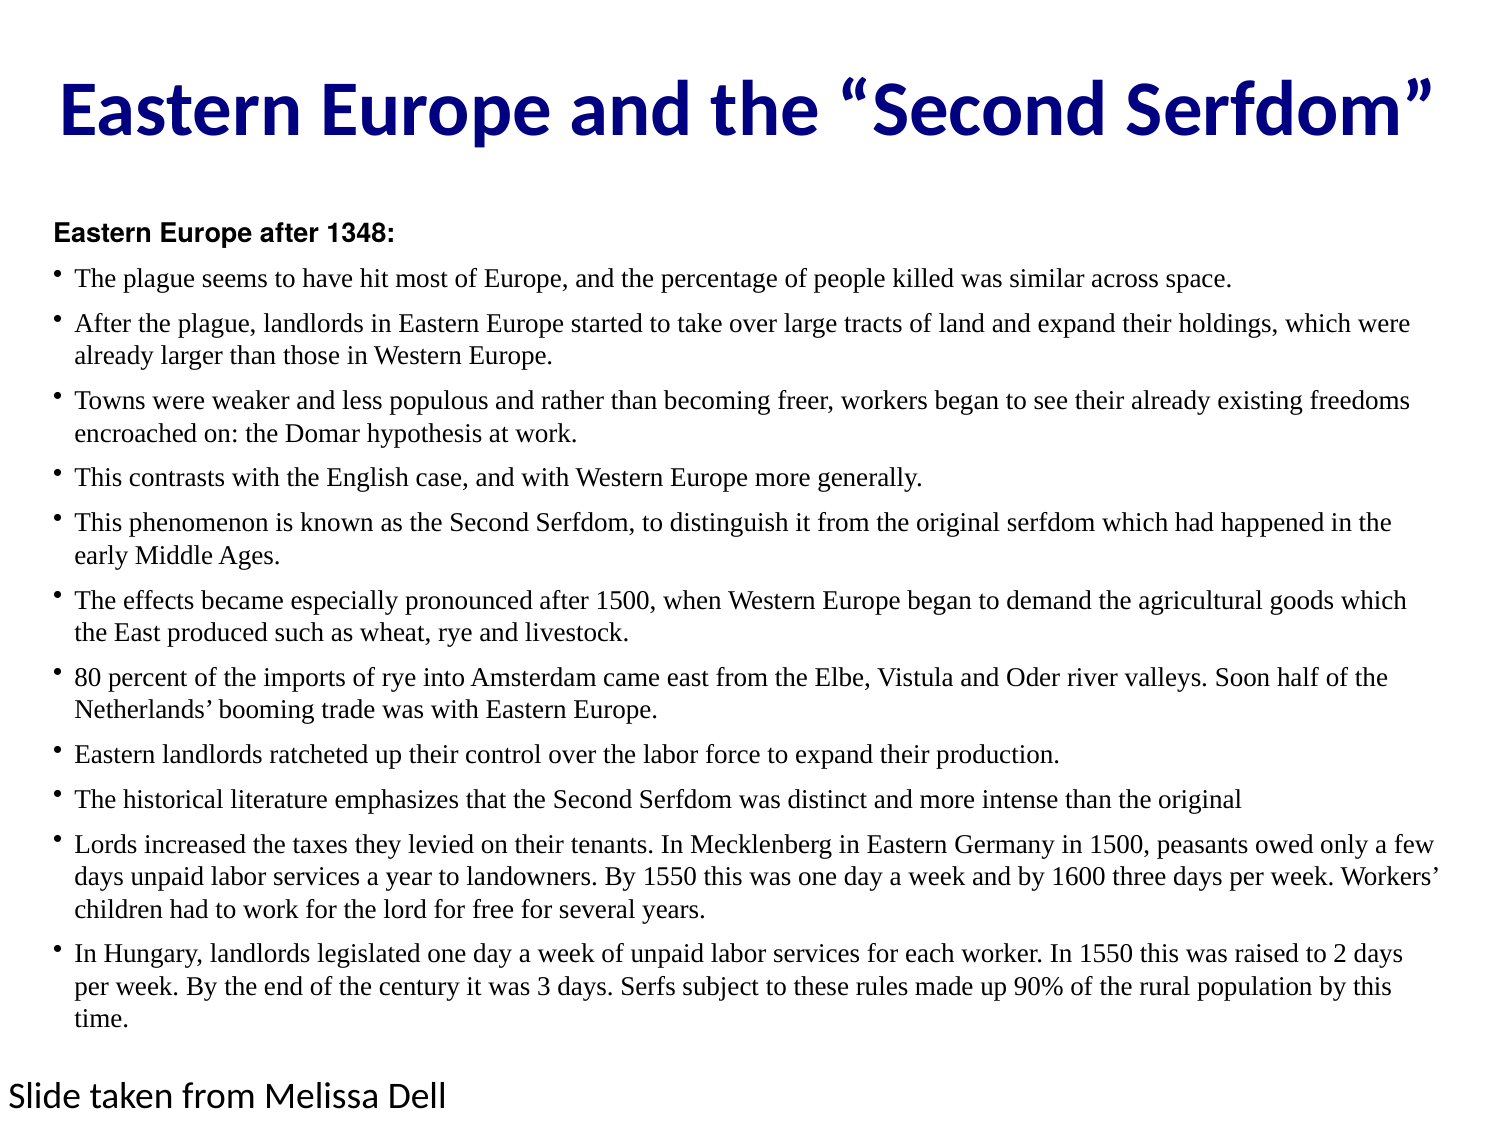

Eastern Europe and the “Second Serfdom”
Eastern Europe after 1348:
The plague seems to have hit most of Europe, and the percentage of people killed was similar across space.
After the plague, landlords in Eastern Europe started to take over large tracts of land and expand their holdings, which were already larger than those in Western Europe.
Towns were weaker and less populous and rather than becoming freer, workers began to see their already existing freedoms encroached on: the Domar hypothesis at work.
This contrasts with the English case, and with Western Europe more generally.
This phenomenon is known as the Second Serfdom, to distinguish it from the original serfdom which had happened in the early Middle Ages.
The effects became especially pronounced after 1500, when Western Europe began to demand the agricultural goods which the East produced such as wheat, rye and livestock.
80 percent of the imports of rye into Amsterdam came east from the Elbe, Vistula and Oder river valleys. Soon half of the Netherlands’ booming trade was with Eastern Europe.
Eastern landlords ratcheted up their control over the labor force to expand their production.
The historical literature emphasizes that the Second Serfdom was distinct and more intense than the original
Lords increased the taxes they levied on their tenants. In Mecklenberg in Eastern Germany in 1500, peasants owed only a few days unpaid labor services a year to landowners. By 1550 this was one day a week and by 1600 three days per week. Workers’ children had to work for the lord for free for several years.
In Hungary, landlords legislated one day a week of unpaid labor services for each worker. In 1550 this was raised to 2 days per week. By the end of the century it was 3 days. Serfs subject to these rules made up 90% of the rural population by this time.
Slide taken from Melissa Dell